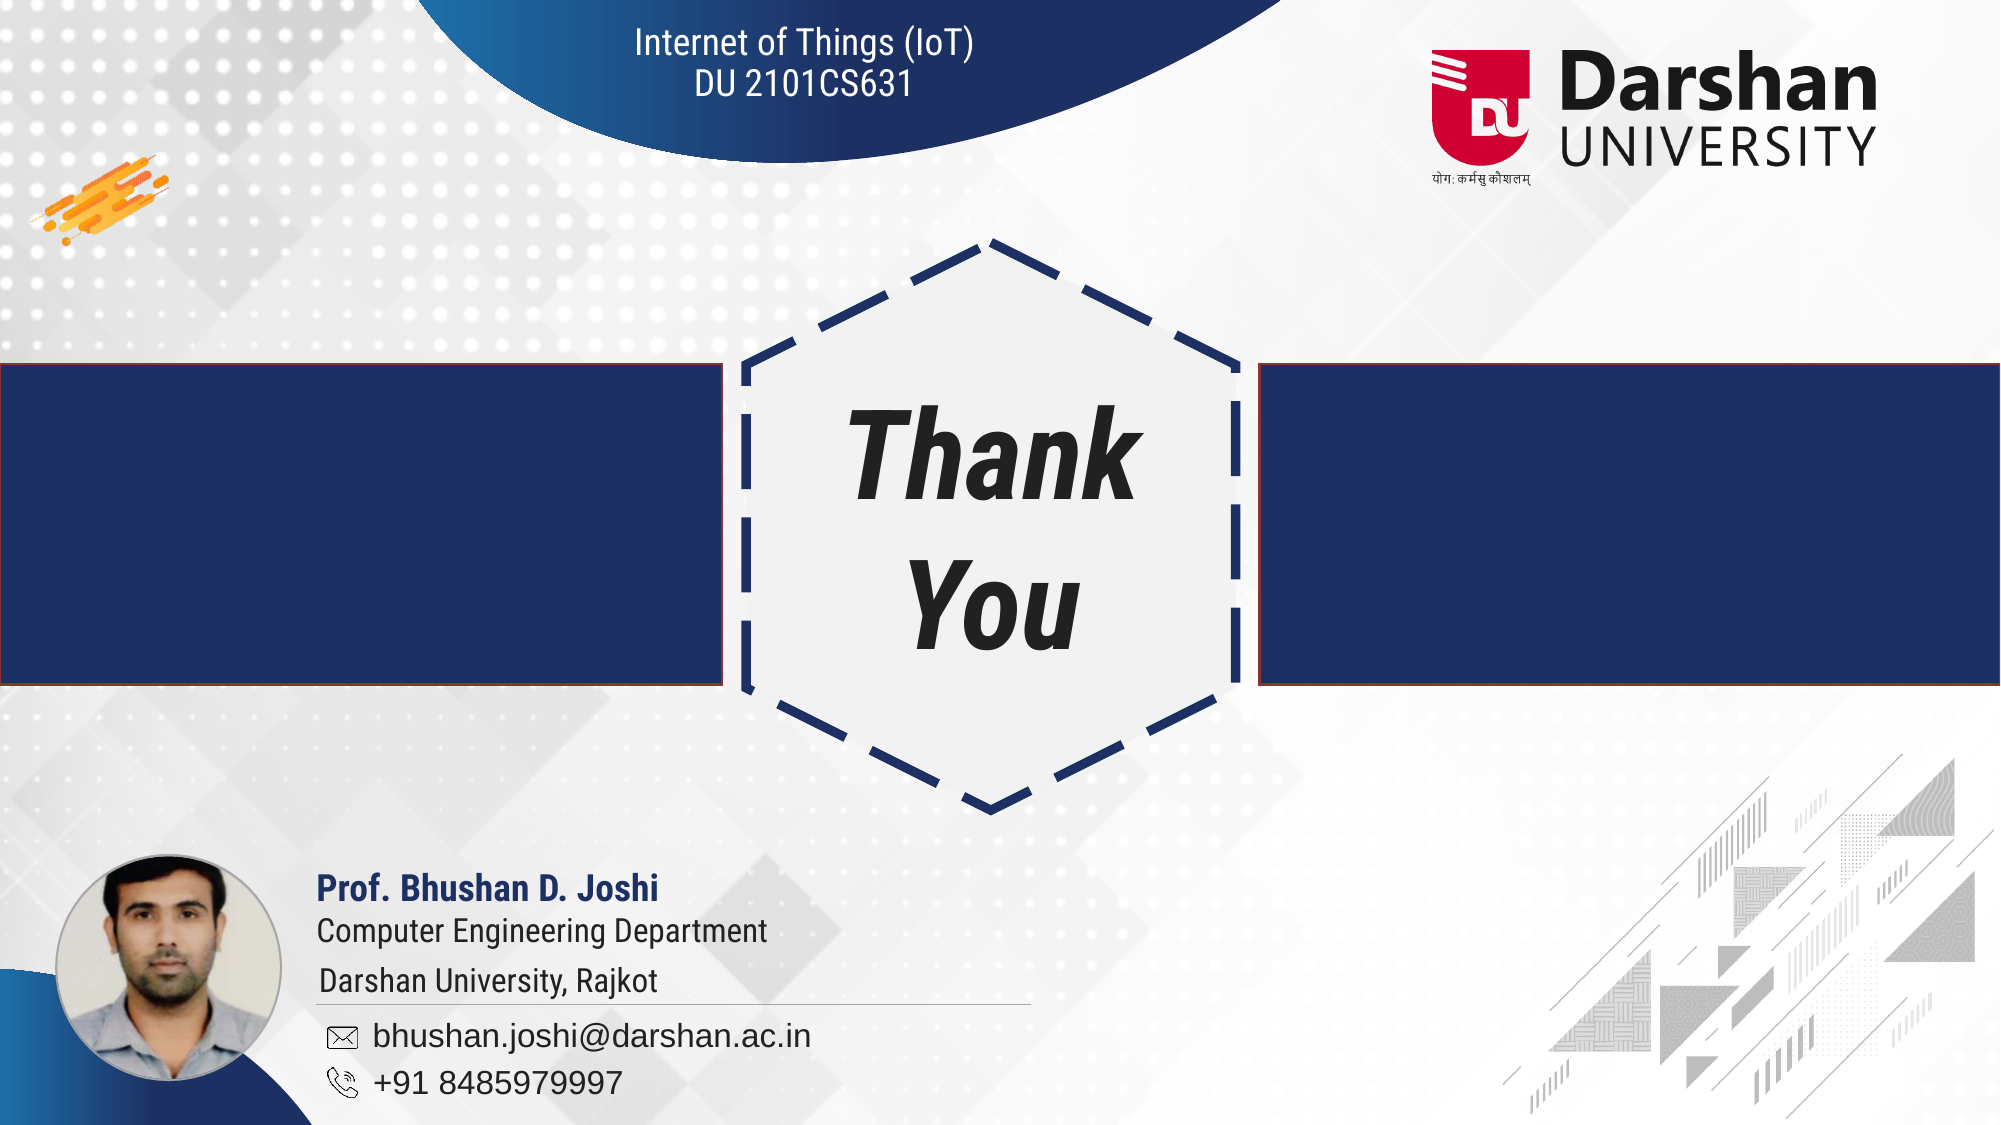

Internet of Things (IoT)
DU 2101CS631
Prof. Bhushan D. Joshi
Computer Engineering Department
bhushan.joshi@darshan.ac.in
+91 8485979997